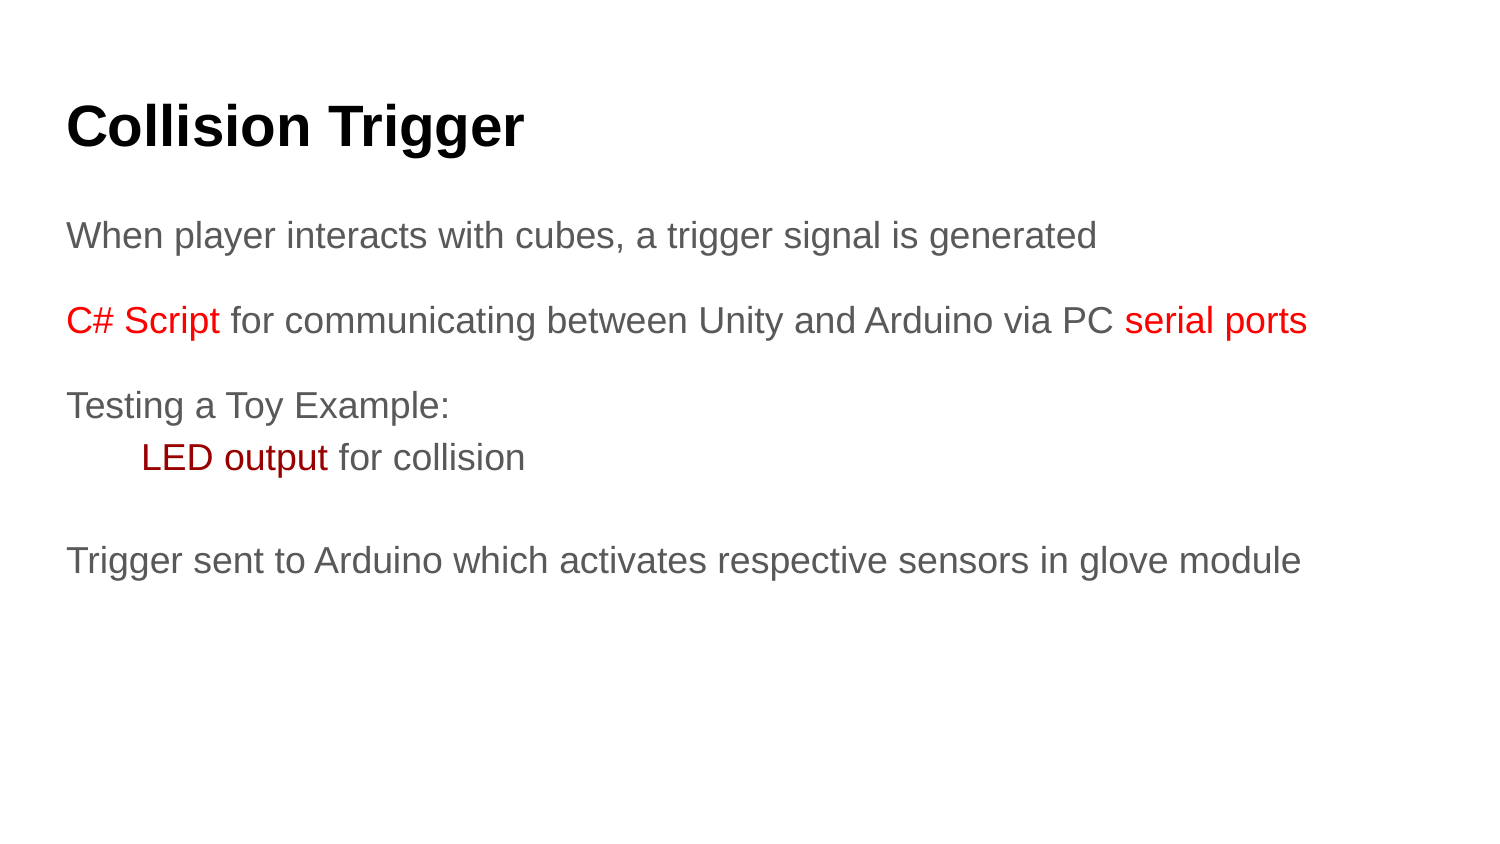

# Collision Trigger
When player interacts with cubes, a trigger signal is generated
C# Script for communicating between Unity and Arduino via PC serial ports
Testing a Toy Example:
LED output for collision

Trigger sent to Arduino which activates respective sensors in glove module